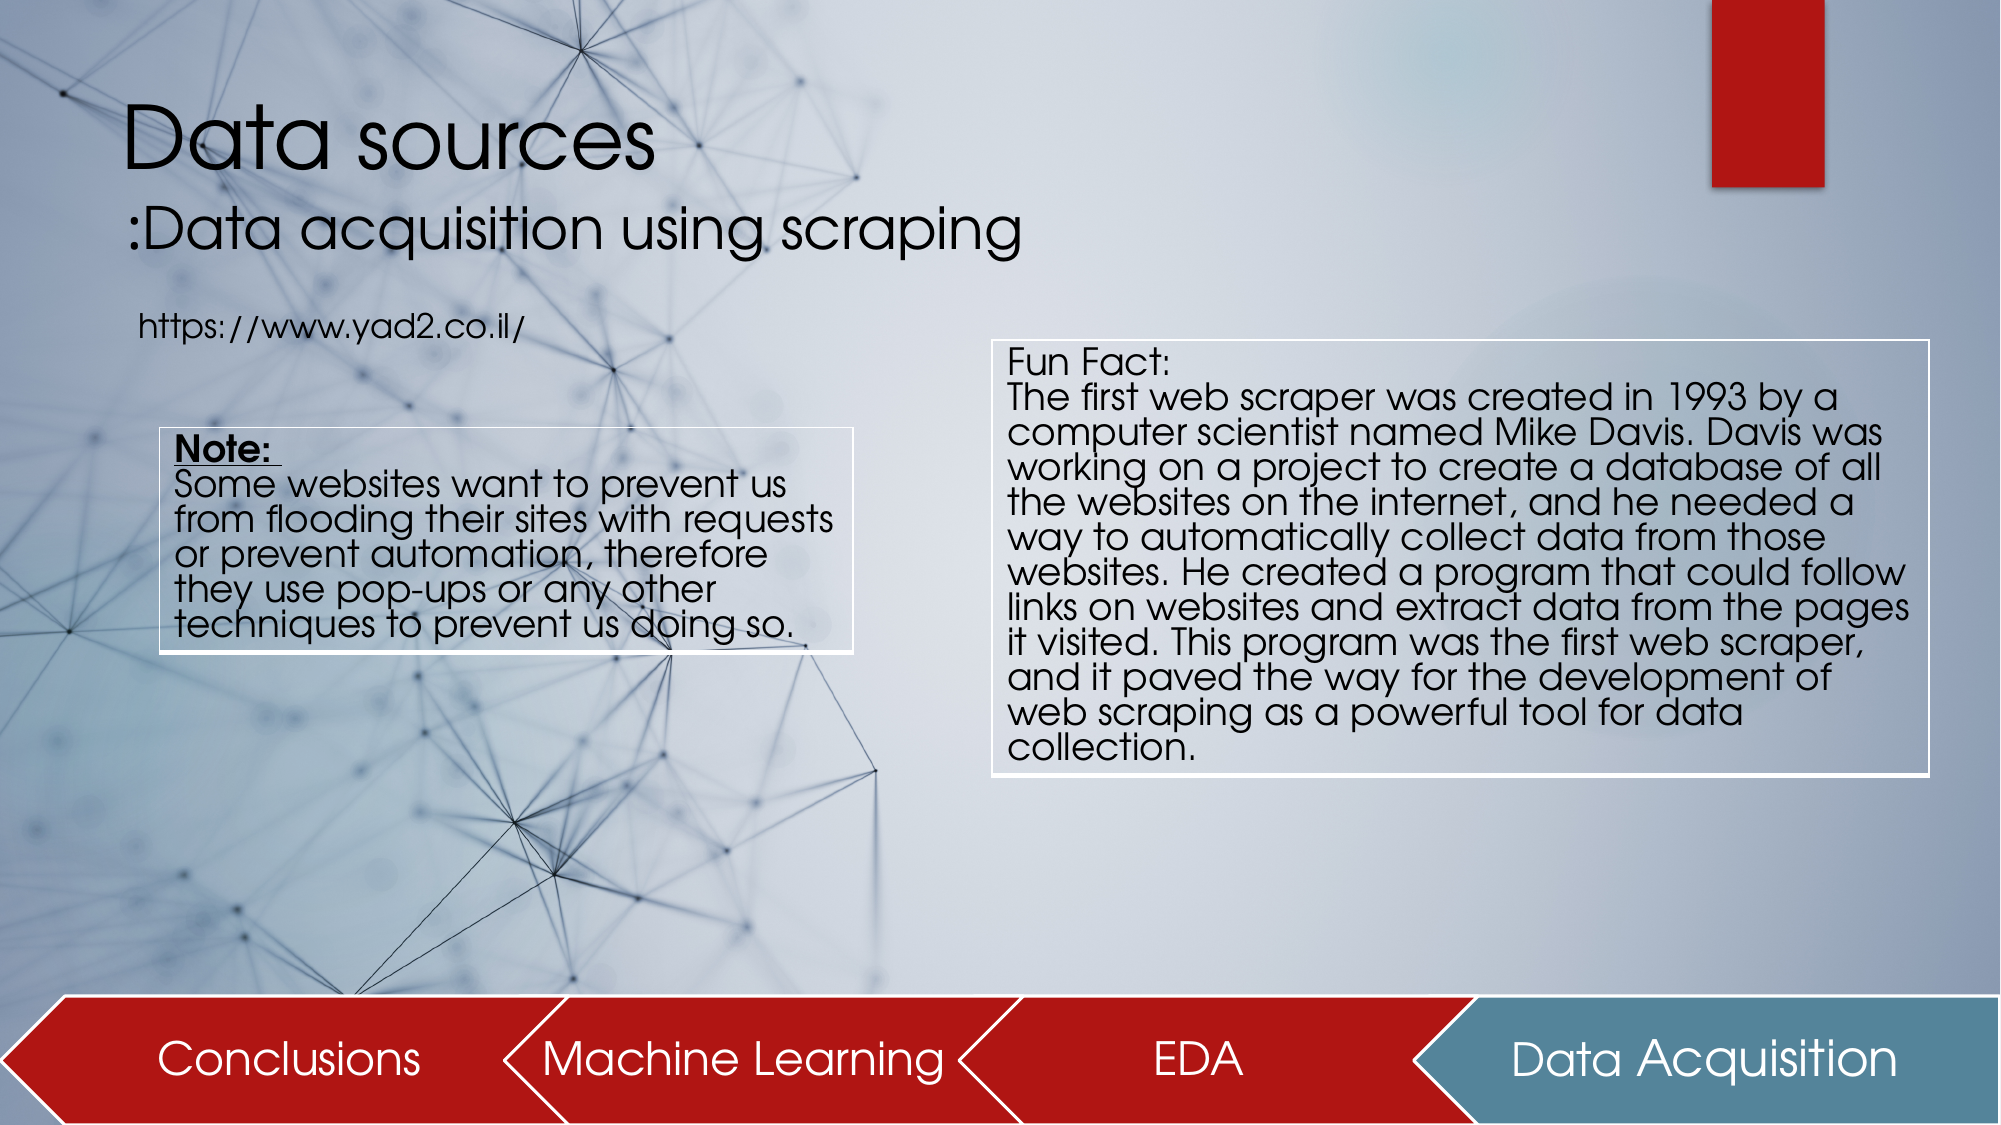

# Data sources
Data acquisition using scraping:
https://www.yad2.co.il/
| Fun Fact: The first web scraper was created in 1993 by a computer scientist named Mike Davis. Davis was working on a project to create a database of all the websites on the internet, and he needed a way to automatically collect data from those websites. He created a program that could follow links on websites and extract data from the pages it visited. This program was the first web scraper, and it paved the way for the development of web scraping as a powerful tool for data collection. |
| --- |
| Note: Some websites want to prevent us from flooding their sites with requests or prevent automation, therefore they use pop-ups or any other techniques to prevent us doing so. |
| --- |
Data Acquisition
EDA
Machine Learning
Conclusions